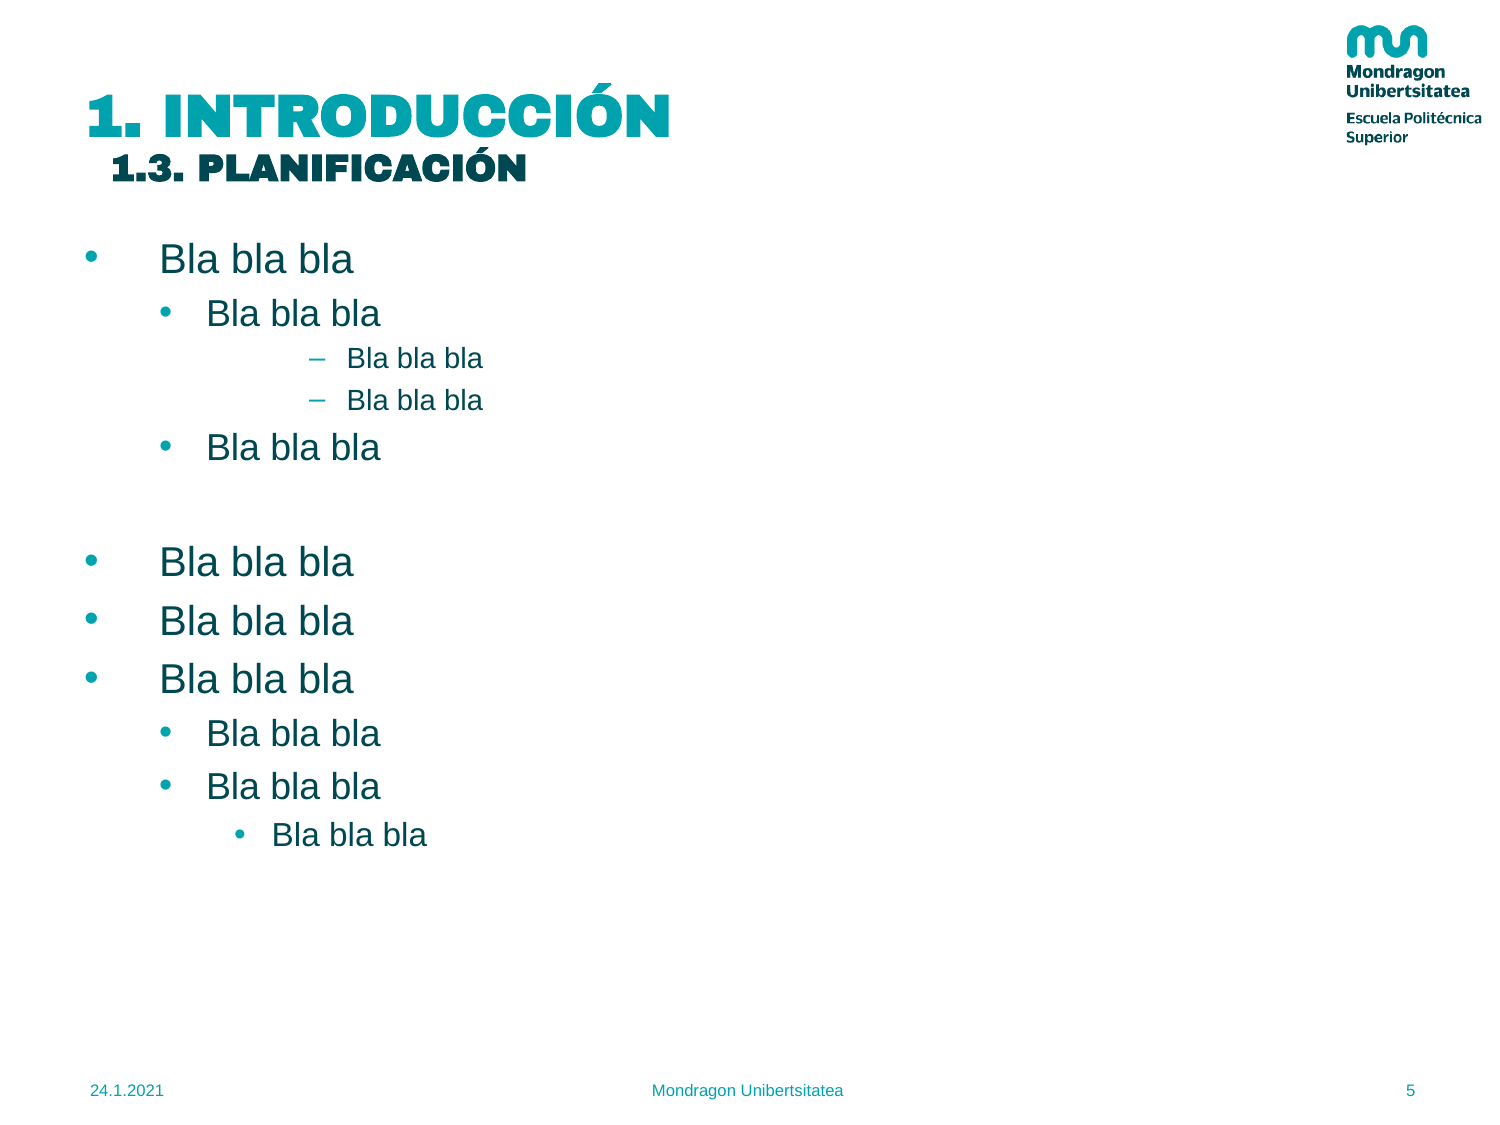

# 1. INTRODUCCIÓN
1.3. PLANIFICACIÓN
Bla bla bla
Bla bla bla
Bla bla bla
Bla bla bla
Bla bla bla

Bla bla bla
Bla bla bla
Bla bla bla
Bla bla bla
Bla bla bla
Bla bla bla

5
24.1.2021
Mondragon Unibertsitatea